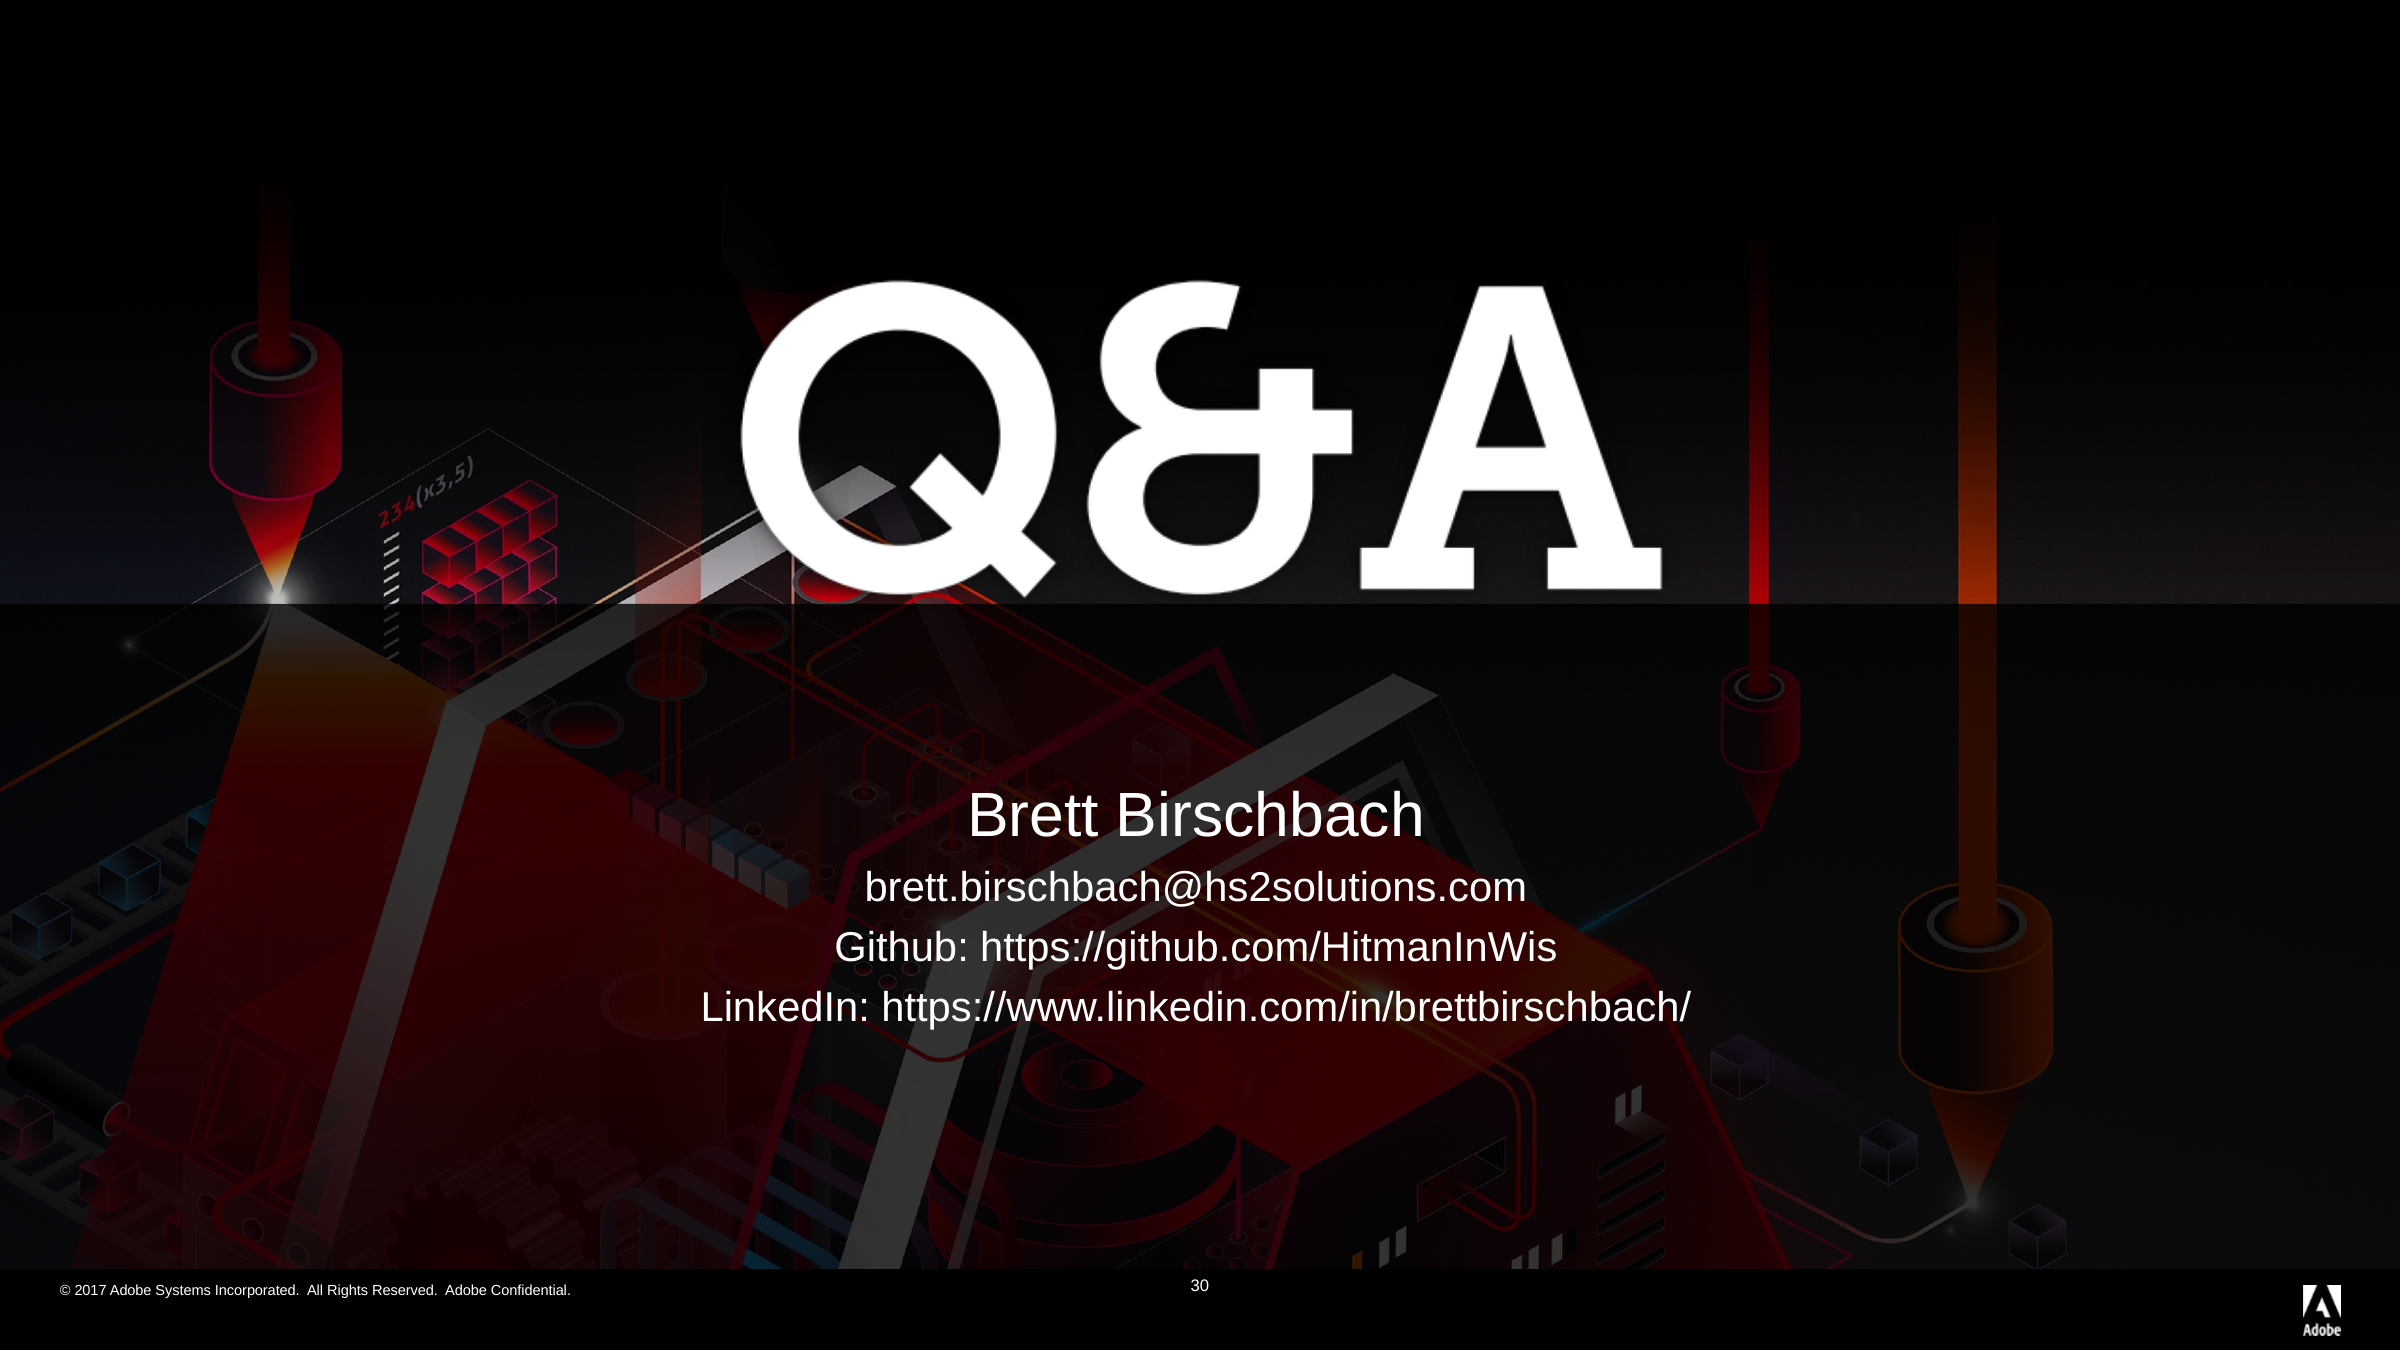

Brett Birschbach
brett.birschbach@hs2solutions.com
Github: https://github.com/HitmanInWis
LinkedIn: https://www.linkedin.com/in/brettbirschbach/
30